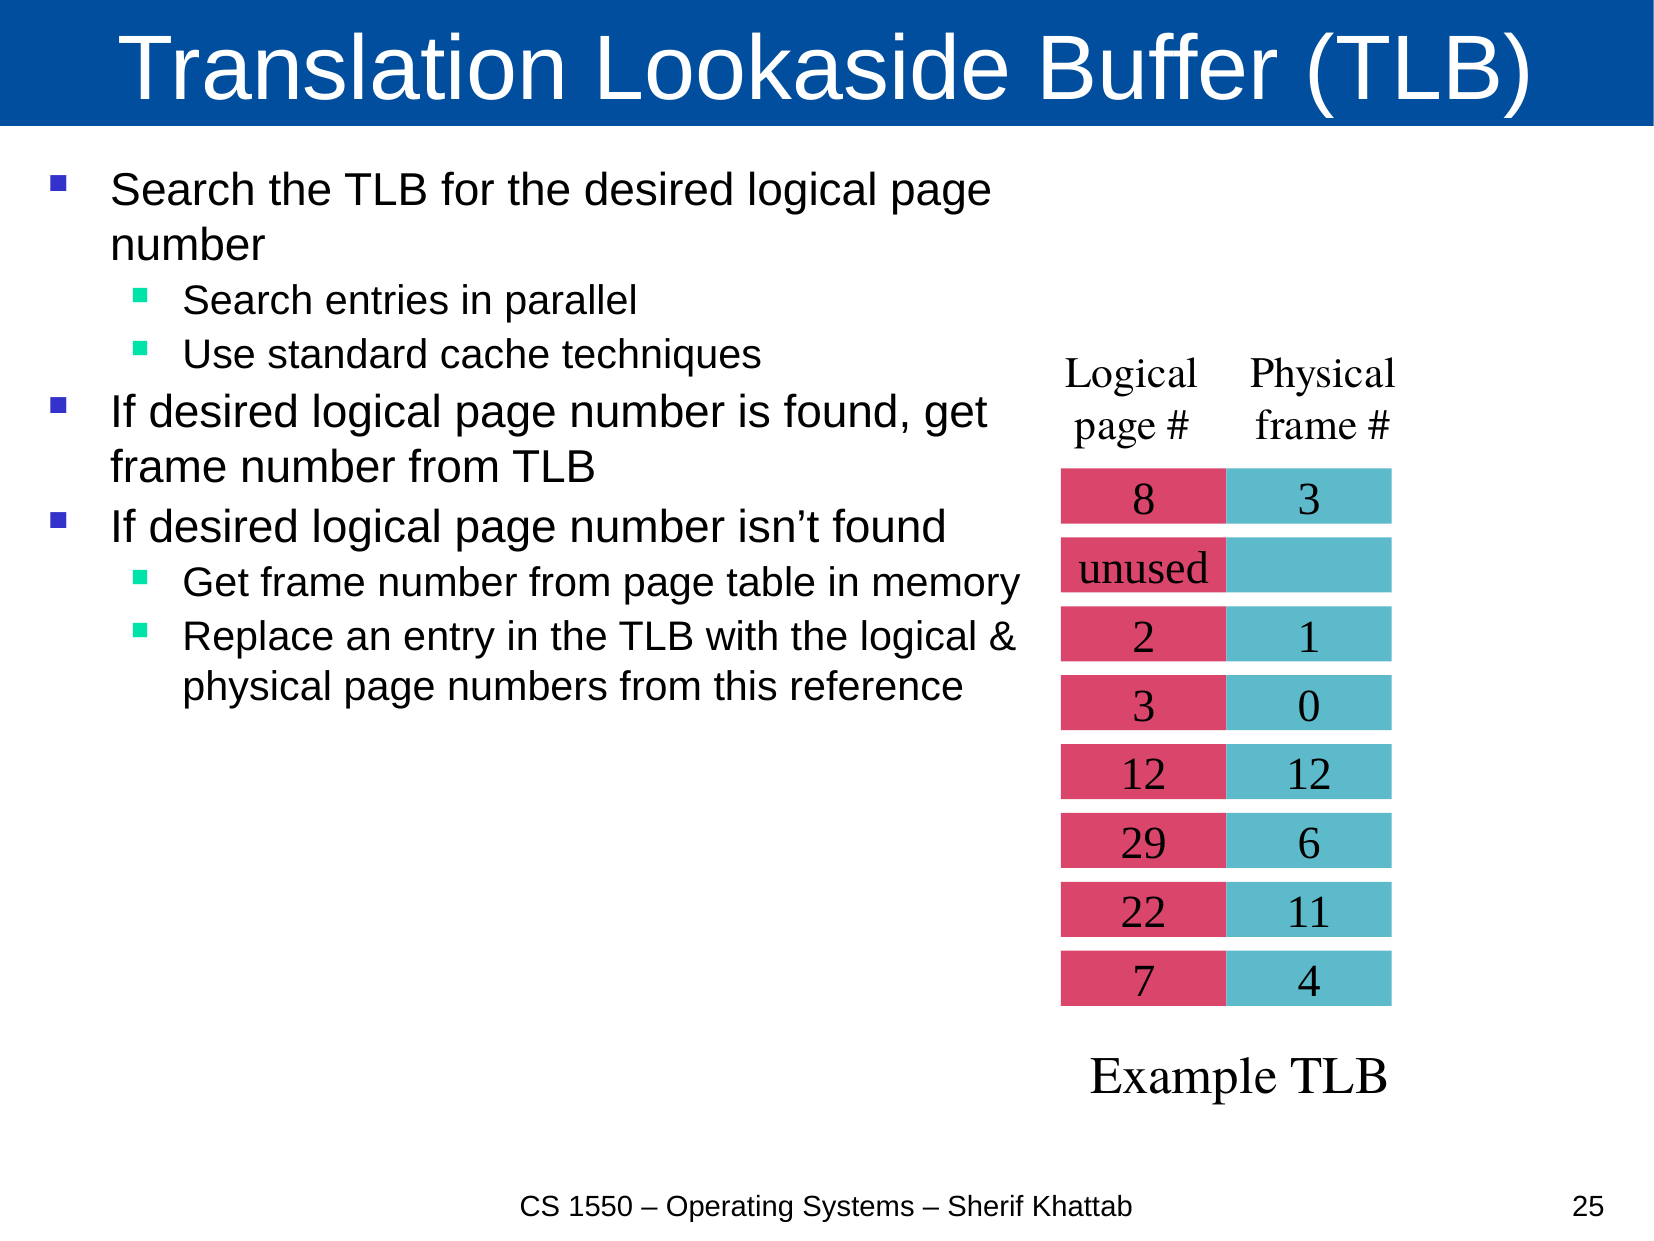

# Translation Lookaside Buffer (TLB)
Search the TLB for the desired logical page number
Search entries in parallel
Use standard cache techniques
If desired logical page number is found, get frame number from TLB
If desired logical page number isn’t found
Get frame number from page table in memory
Replace an entry in the TLB with the logical & physical page numbers from this reference
Logical
page #
Physical
frame #
8
3
unused

2
1
3
0
12
12
29
6
22
11
7
4
Example TLB
CS 1550 – Operating Systems – Sherif Khattab
25